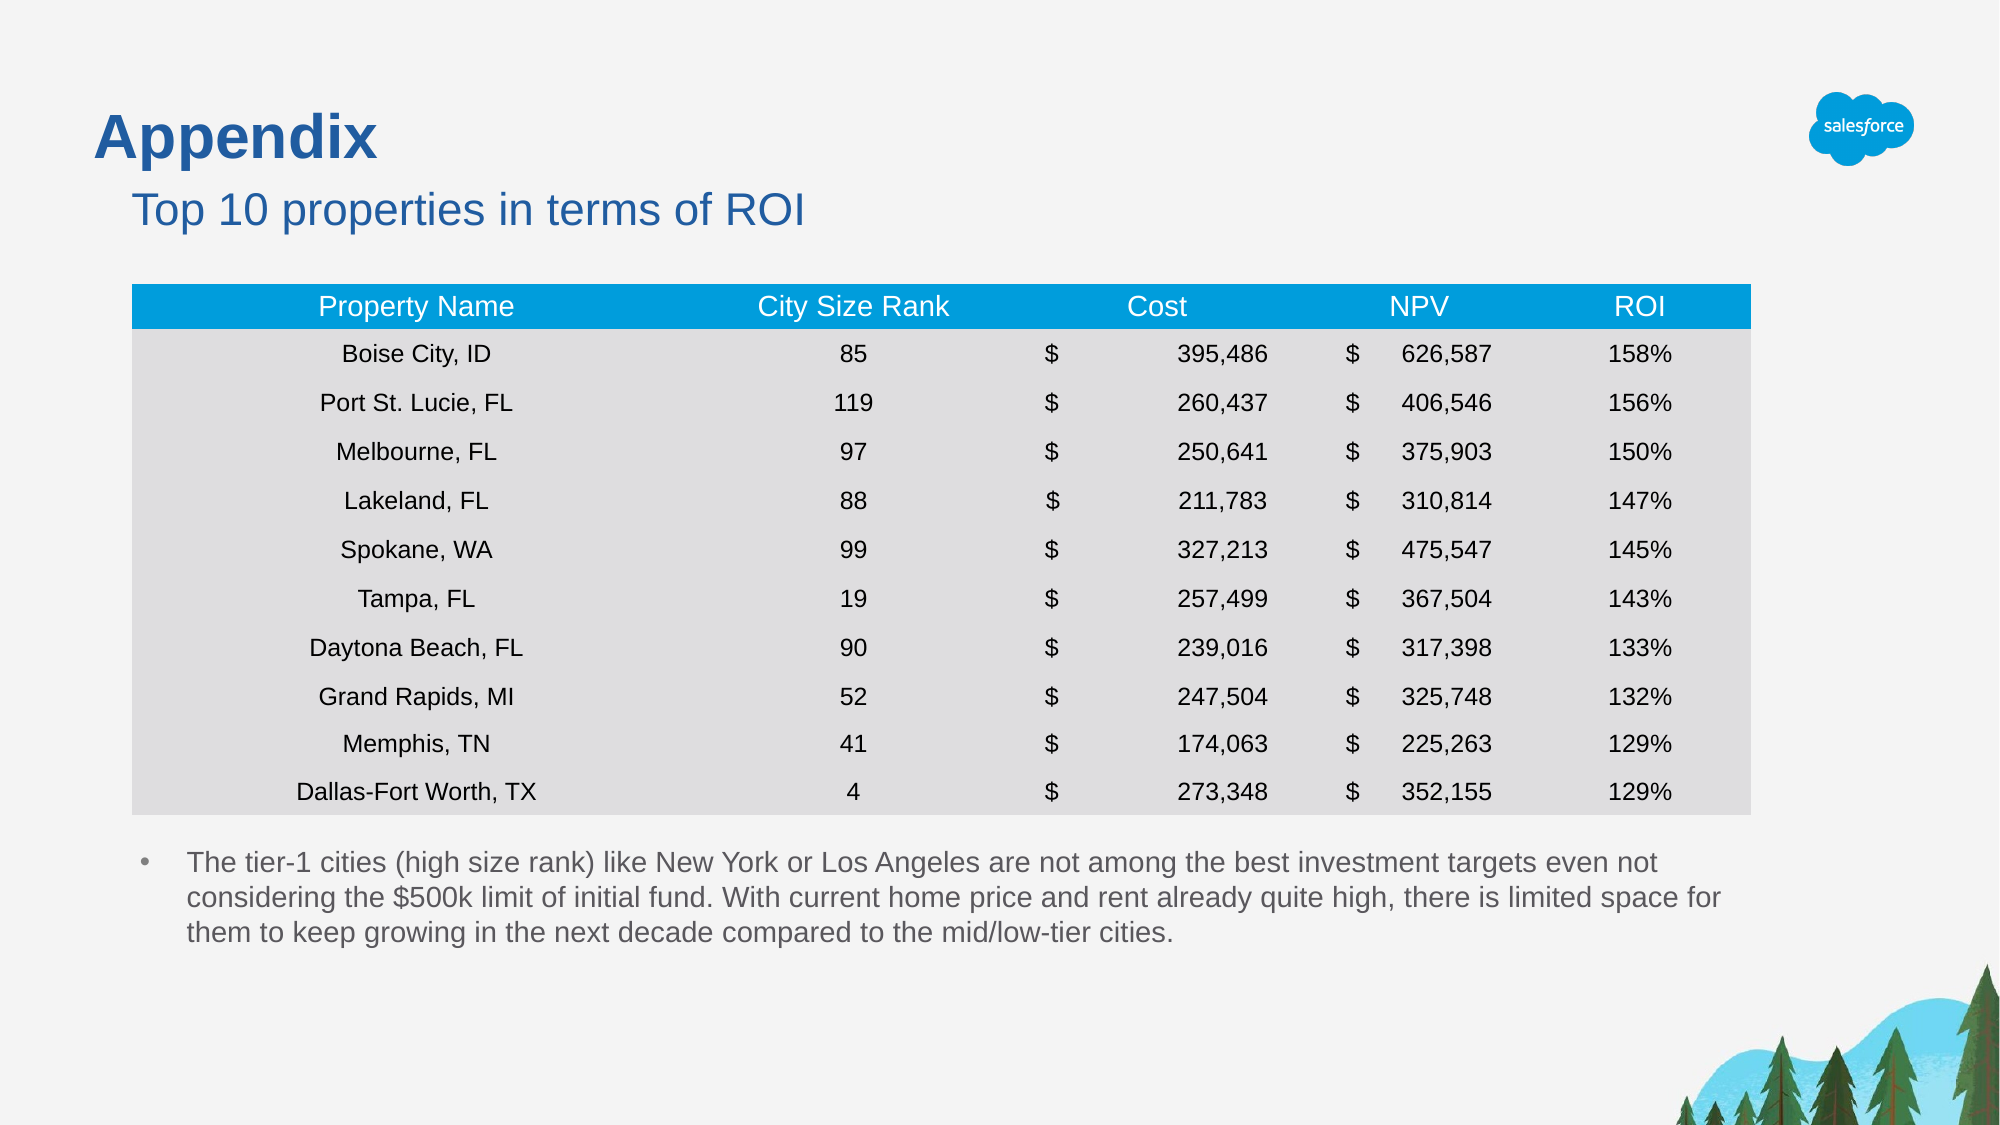

# Appendix
Top 10 properties in terms of ROI
| Property Name | City Size Rank | Cost | NPV | ROI |
| --- | --- | --- | --- | --- |
| Boise City, ID | 85 | $ 395,486 | $ 626,587 | 158% |
| Port St. Lucie, FL | 119 | $ 260,437 | $ 406,546 | 156% |
| Melbourne, FL | 97 | $ 250,641 | $ 375,903 | 150% |
| Lakeland, FL | 88 | $ 211,783 | $ 310,814 | 147% |
| Spokane, WA | 99 | $ 327,213 | $ 475,547 | 145% |
| Tampa, FL | 19 | $ 257,499 | $ 367,504 | 143% |
| Daytona Beach, FL | 90 | $ 239,016 | $ 317,398 | 133% |
| Grand Rapids, MI | 52 | $ 247,504 | $ 325,748 | 132% |
| Memphis, TN | 41 | $ 174,063 | $ 225,263 | 129% |
| Dallas-Fort Worth, TX | 4 | $ 273,348 | $ 352,155 | 129% |
The tier-1 cities (high size rank) like New York or Los Angeles are not among the best investment targets even not considering the $500k limit of initial fund. With current home price and rent already quite high, there is limited space for them to keep growing in the next decade compared to the mid/low-tier cities.